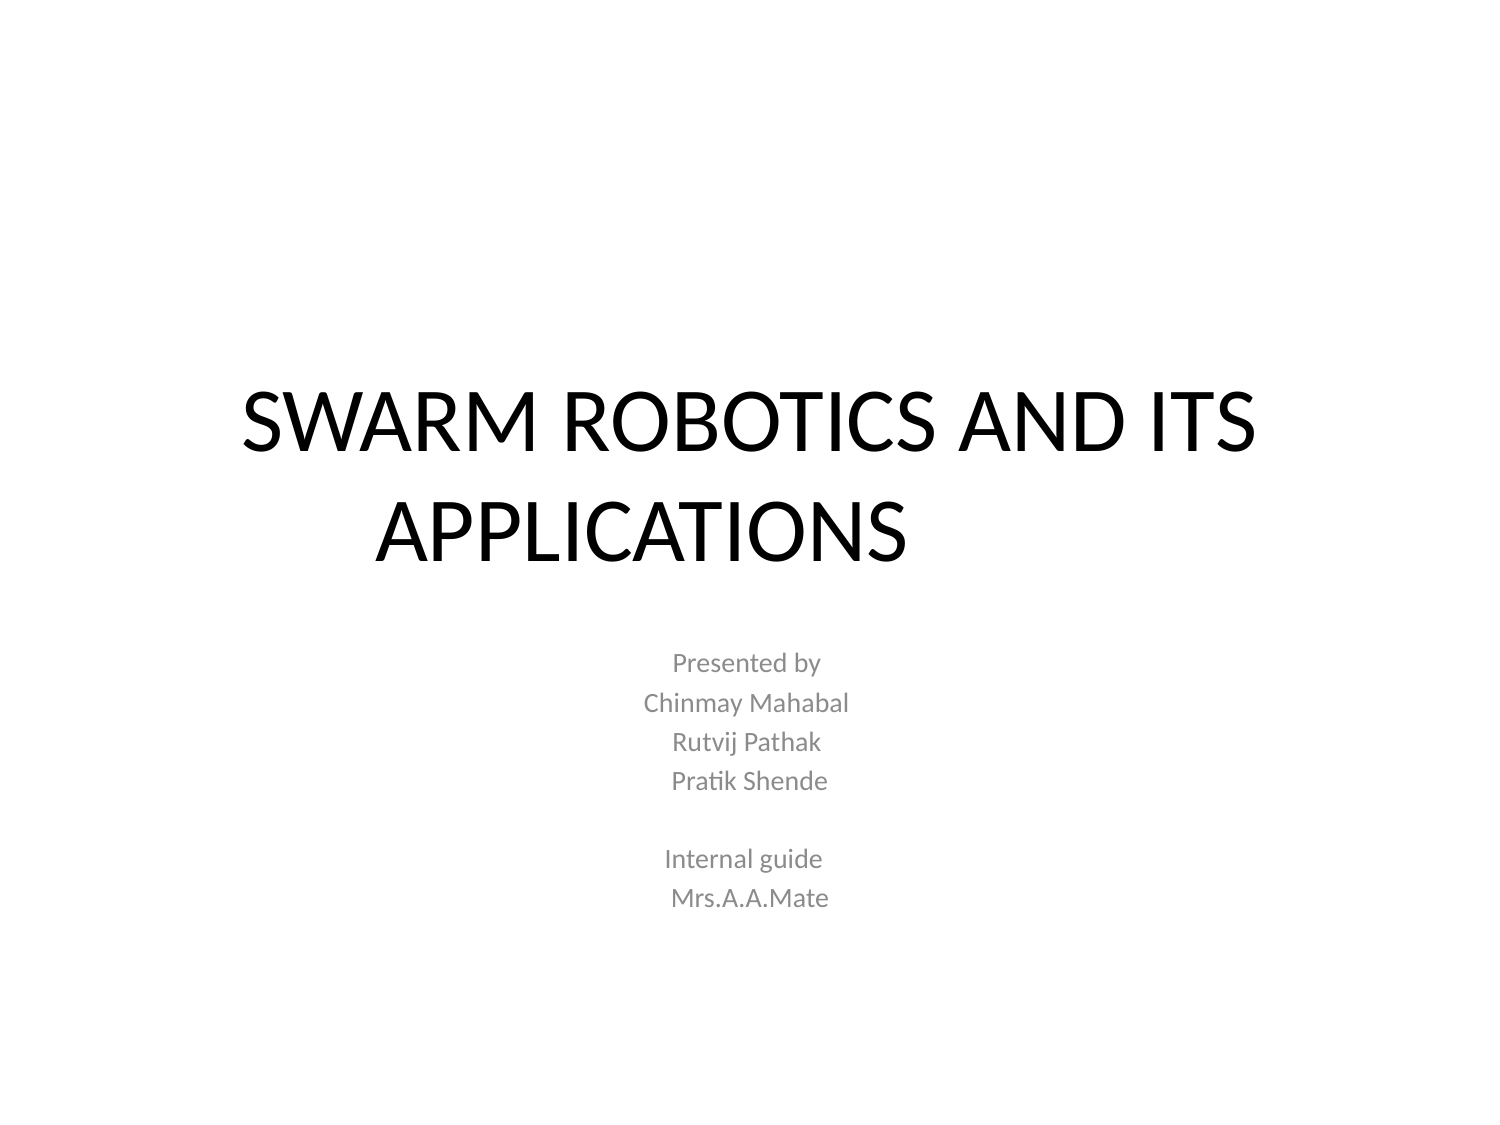

# SWARM ROBOTICS AND ITS APPLICATIONS
Presented by
Chinmay Mahabal
Rutvij Pathak
Pratik Shende

Internal guide
Mrs.A.A.Mate